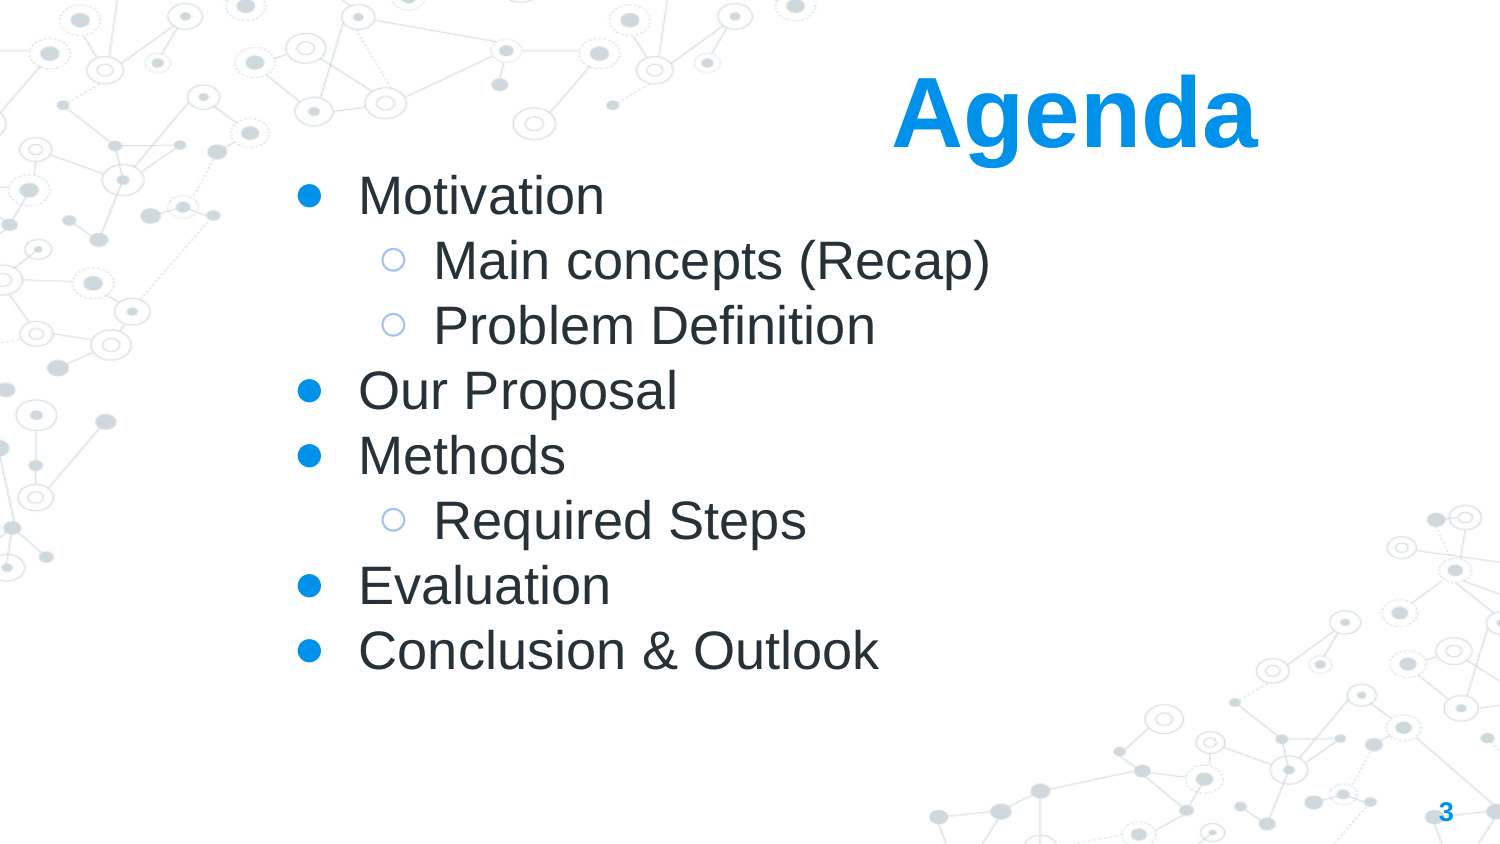

Agenda
Motivation
Main concepts (Recap)
Problem Definition
Our Proposal
Methods
Required Steps
Evaluation
Conclusion & Outlook
3